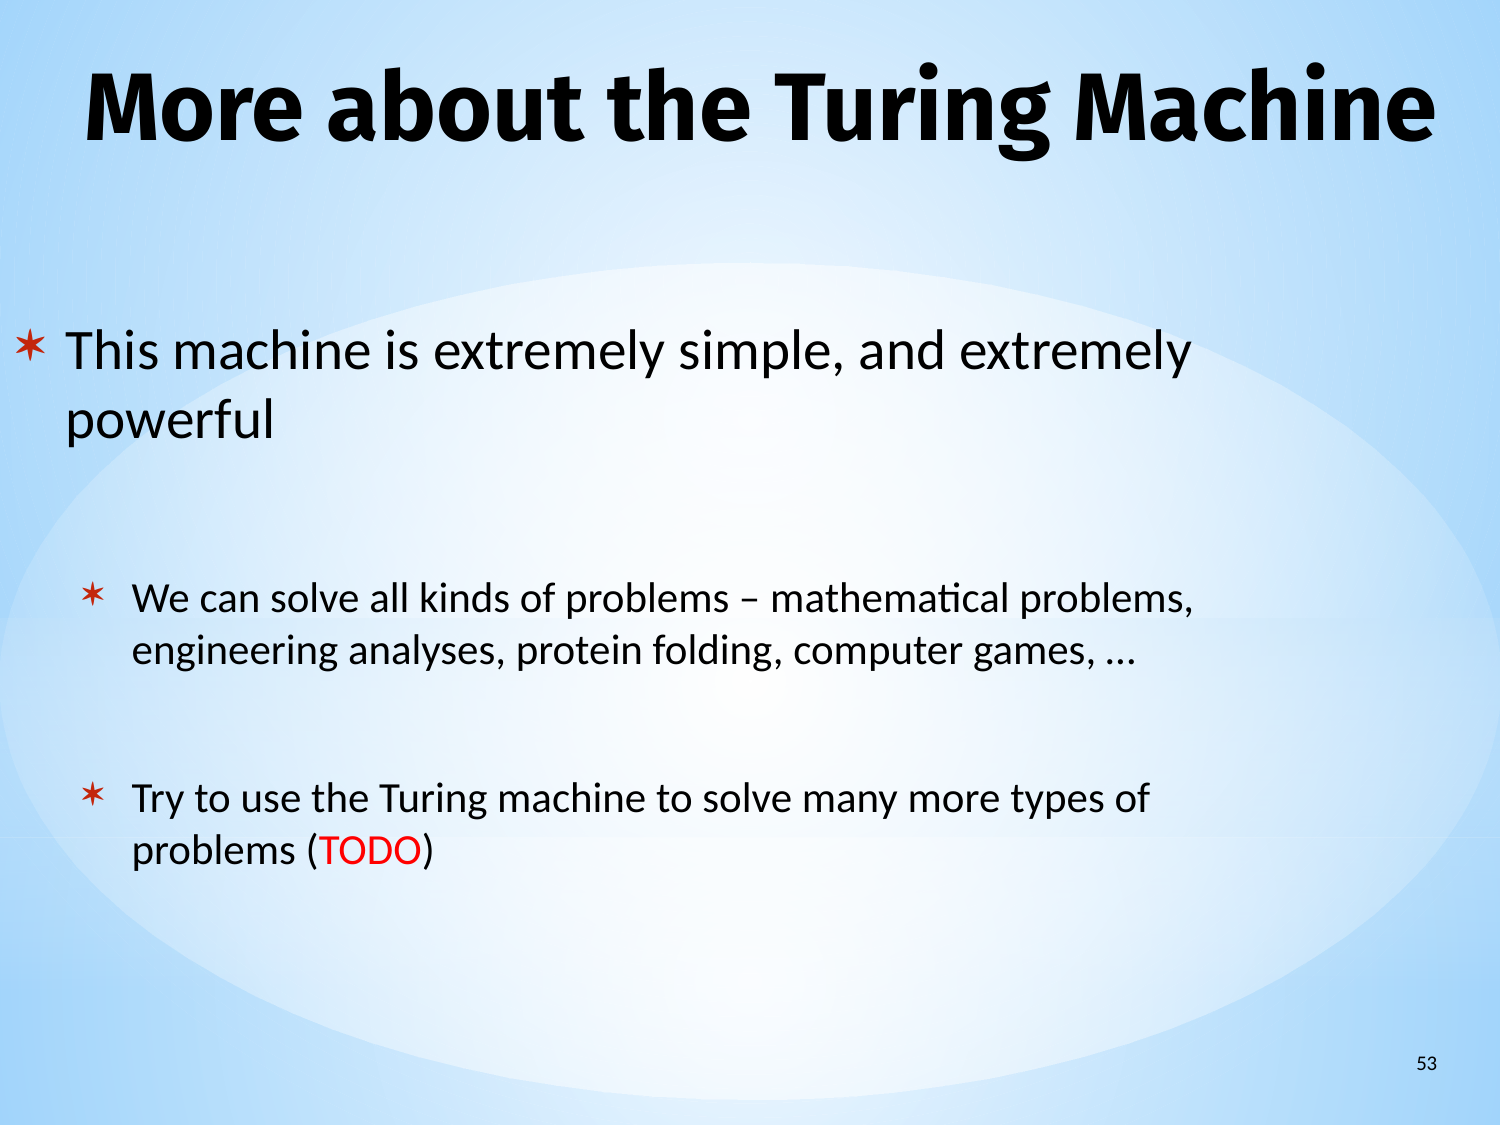

More about the Turing Machine
This machine is extremely simple, and extremely powerful

We can solve all kinds of problems – mathematical problems, engineering analyses, protein folding, computer games, …

Try to use the Turing machine to solve many more types of problems (TODO)

53